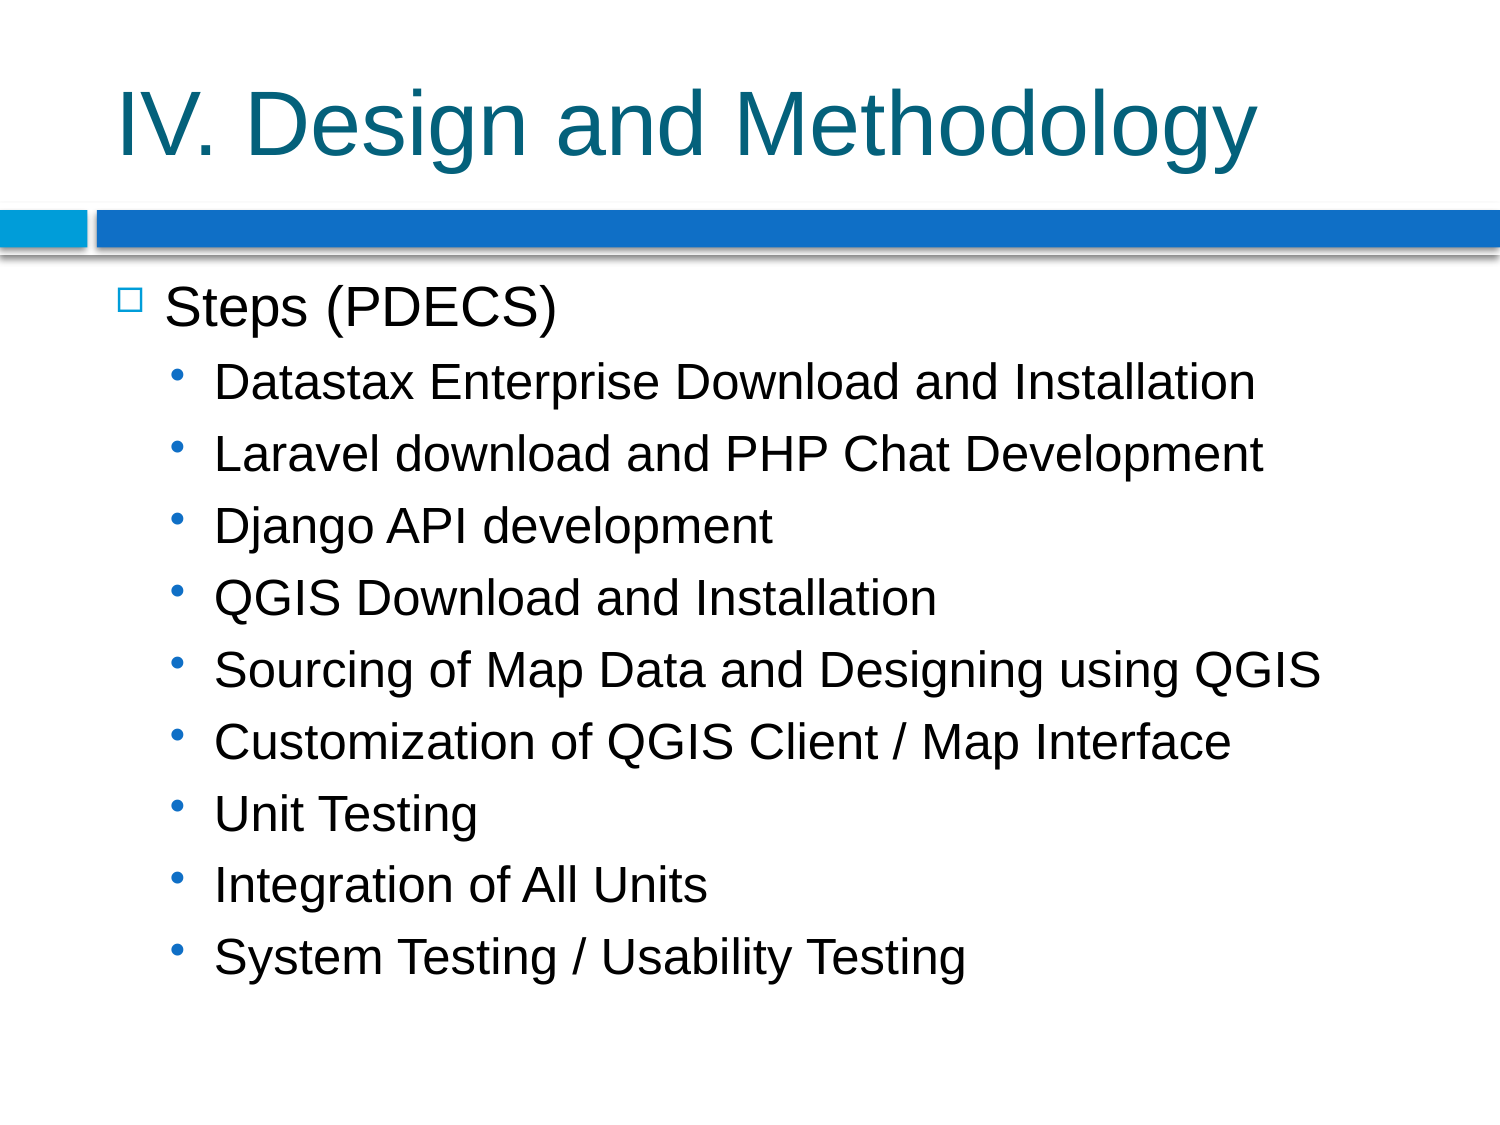

# IV. Design and Methodology
Steps (PDECS)
Datastax Enterprise Download and Installation
Laravel download and PHP Chat Development
Django API development
QGIS Download and Installation
Sourcing of Map Data and Designing using QGIS
Customization of QGIS Client / Map Interface
Unit Testing
Integration of All Units
System Testing / Usability Testing